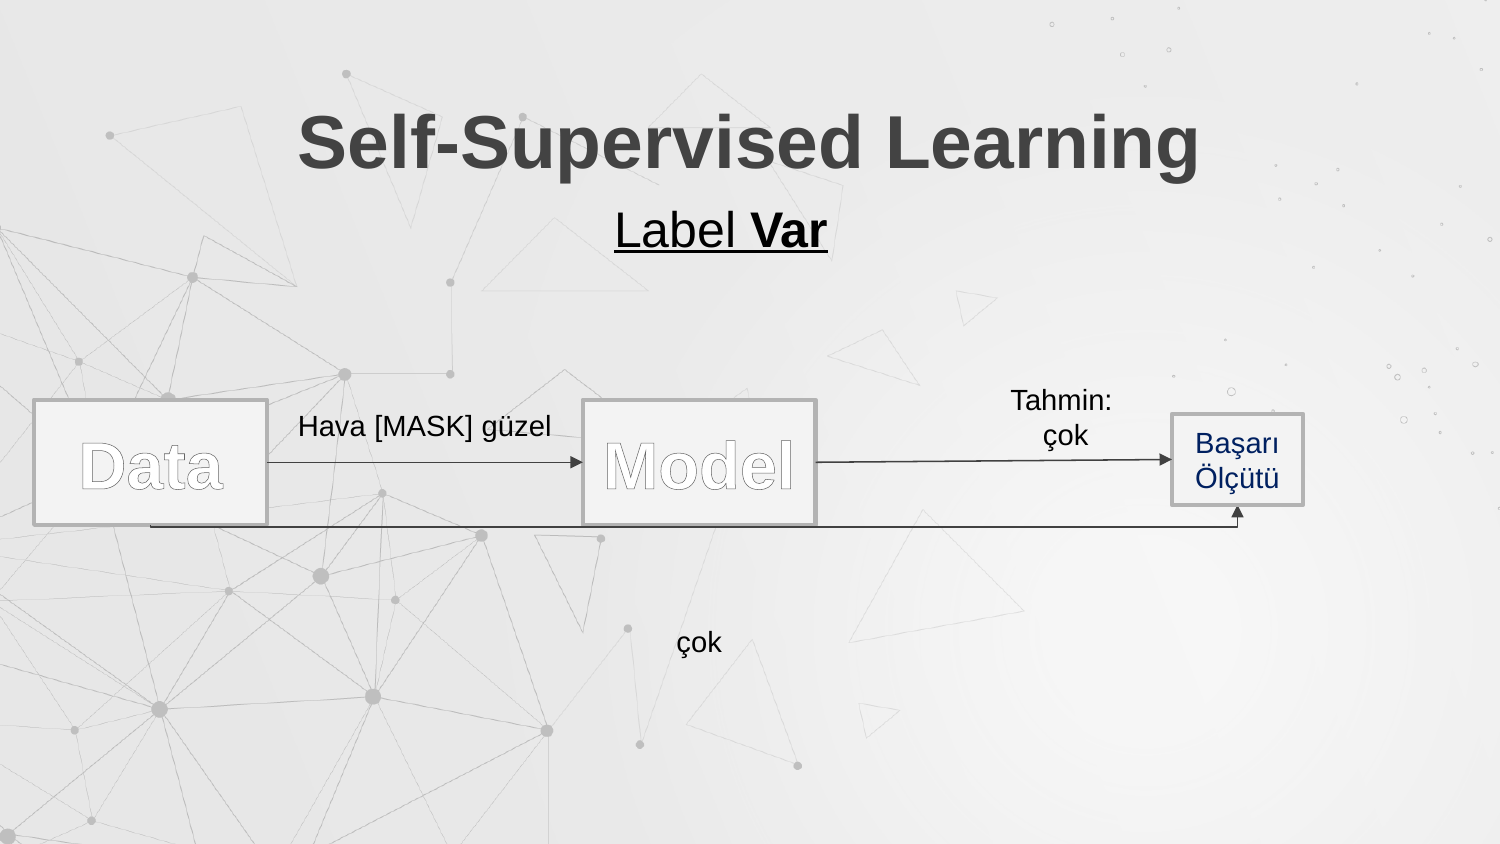

Self-Supervised Learning
Label Var
Tahmin:
çok
Hava [MASK] güzel
Data
Model
Başarı Ölçütü
çok